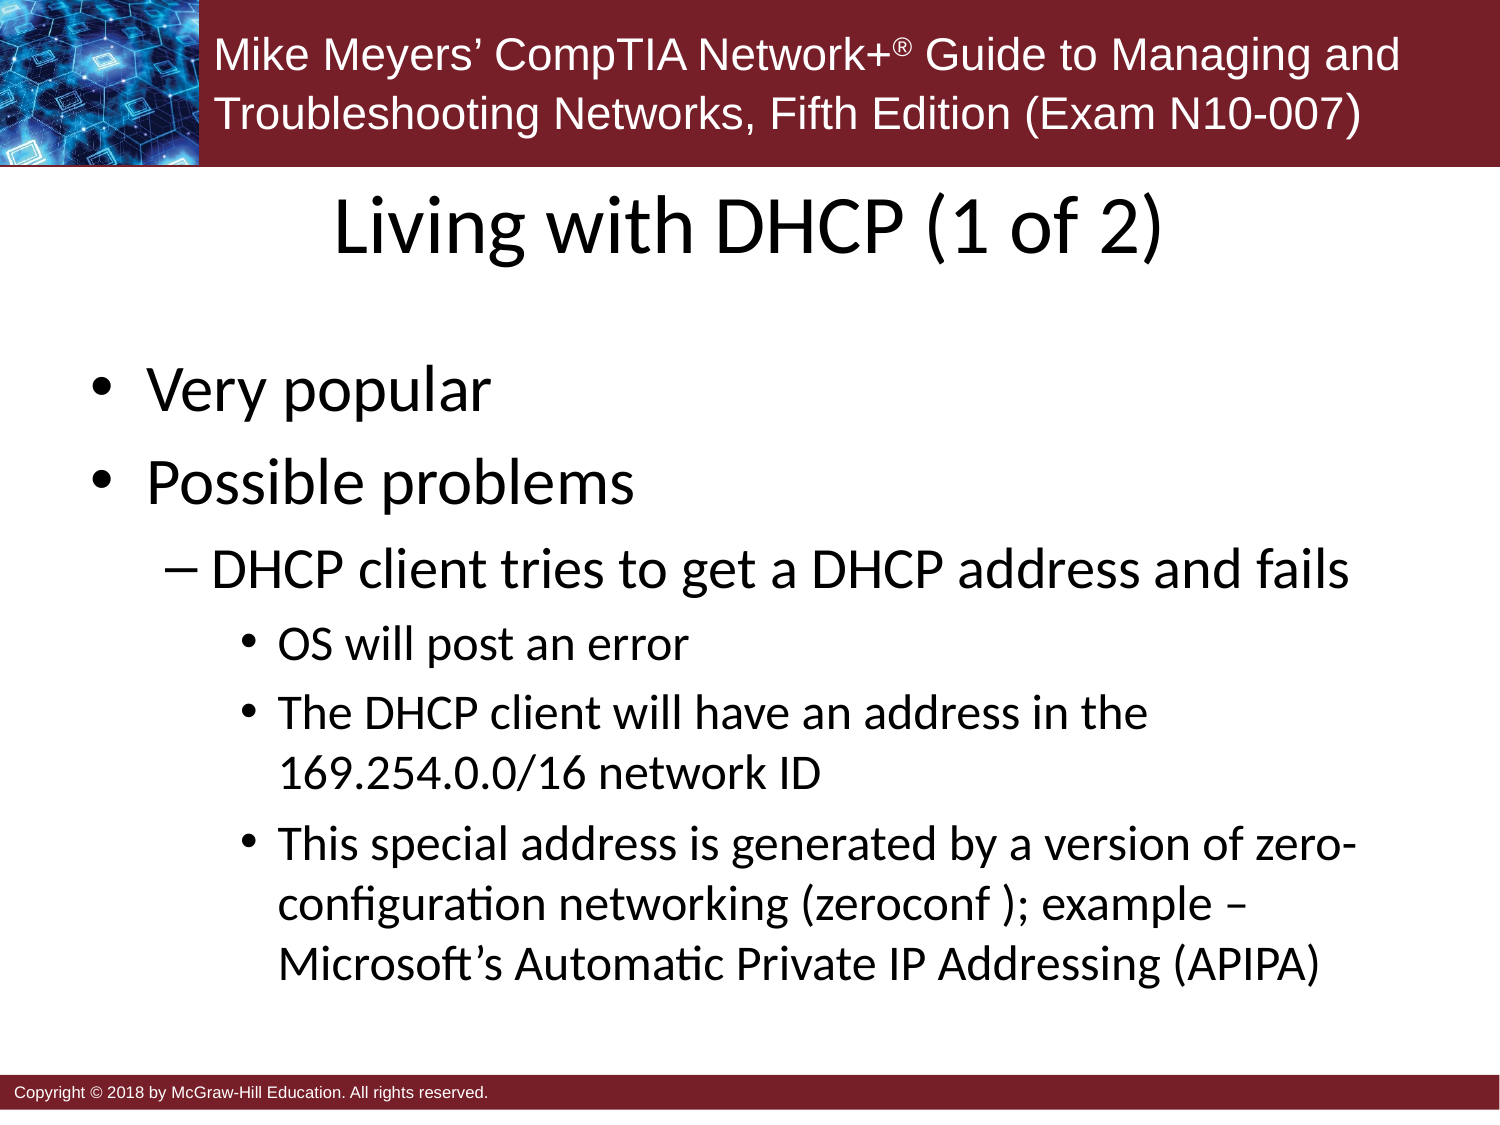

# Living with DHCP (1 of 2)
Very popular
Possible problems
DHCP client tries to get a DHCP address and fails
OS will post an error
The DHCP client will have an address in the 169.254.0.0/16 network ID
This special address is generated by a version of zero-configuration networking (zeroconf ); example – Microsoft’s Automatic Private IP Addressing (APIPA)